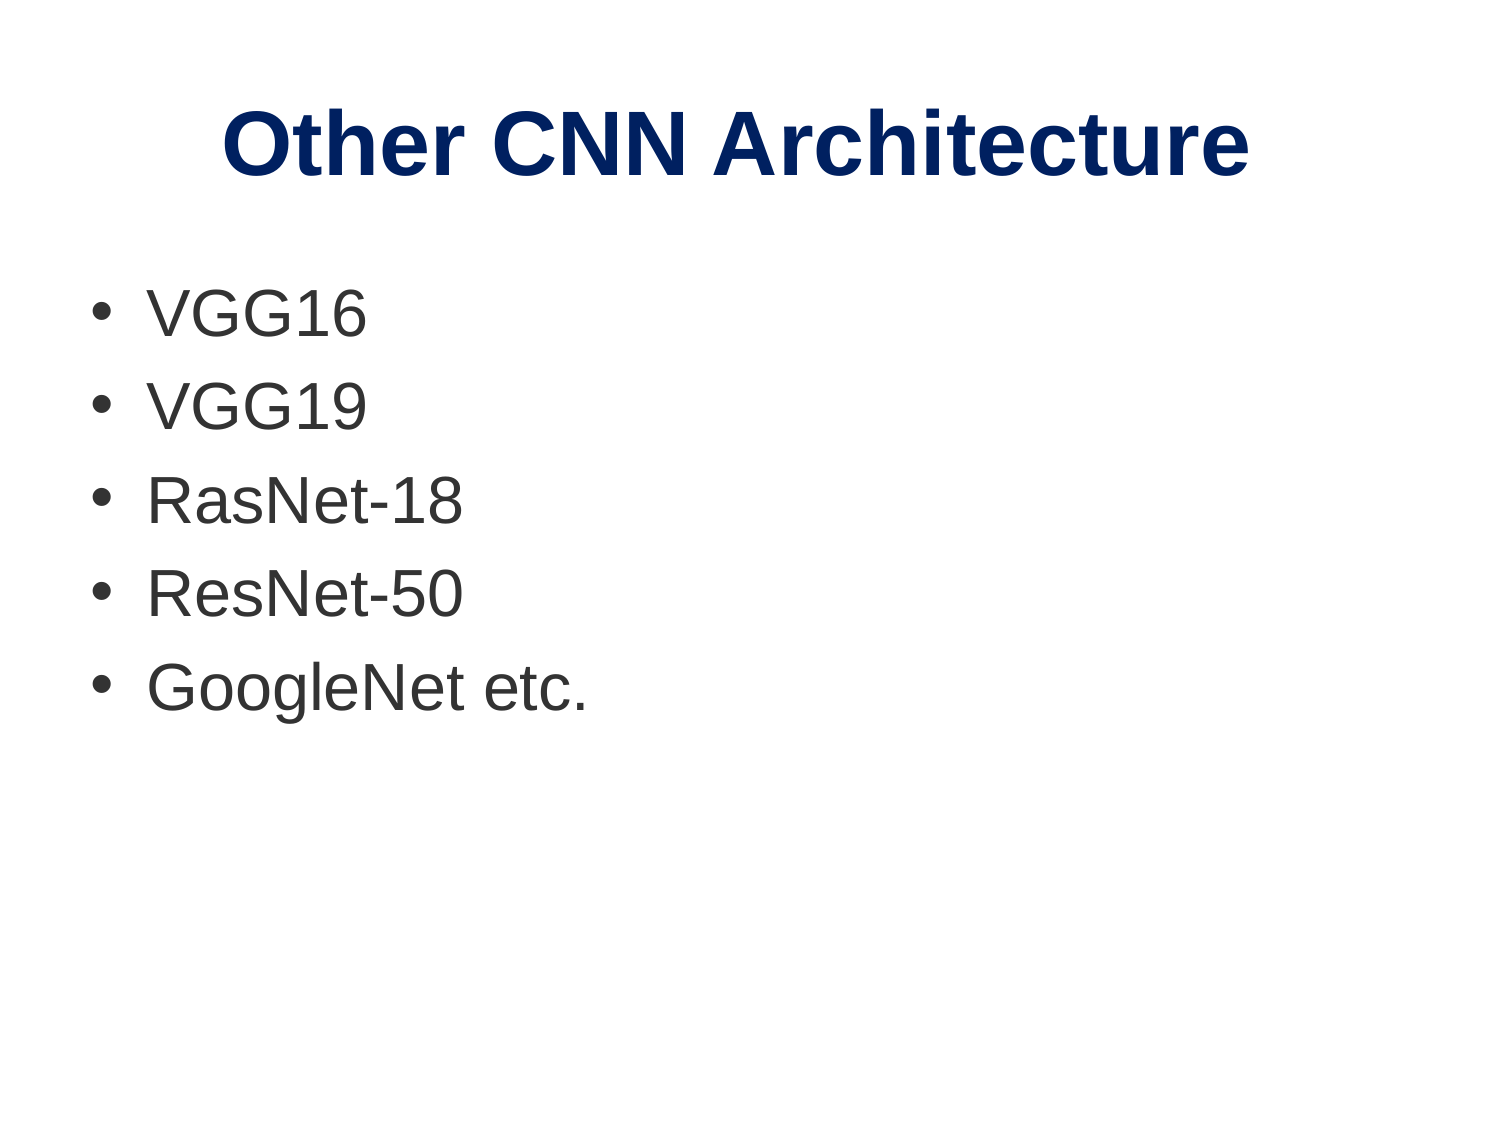

# Other CNN Architecture
VGG16
VGG19
RasNet-18
ResNet-50
GoogleNet etc.